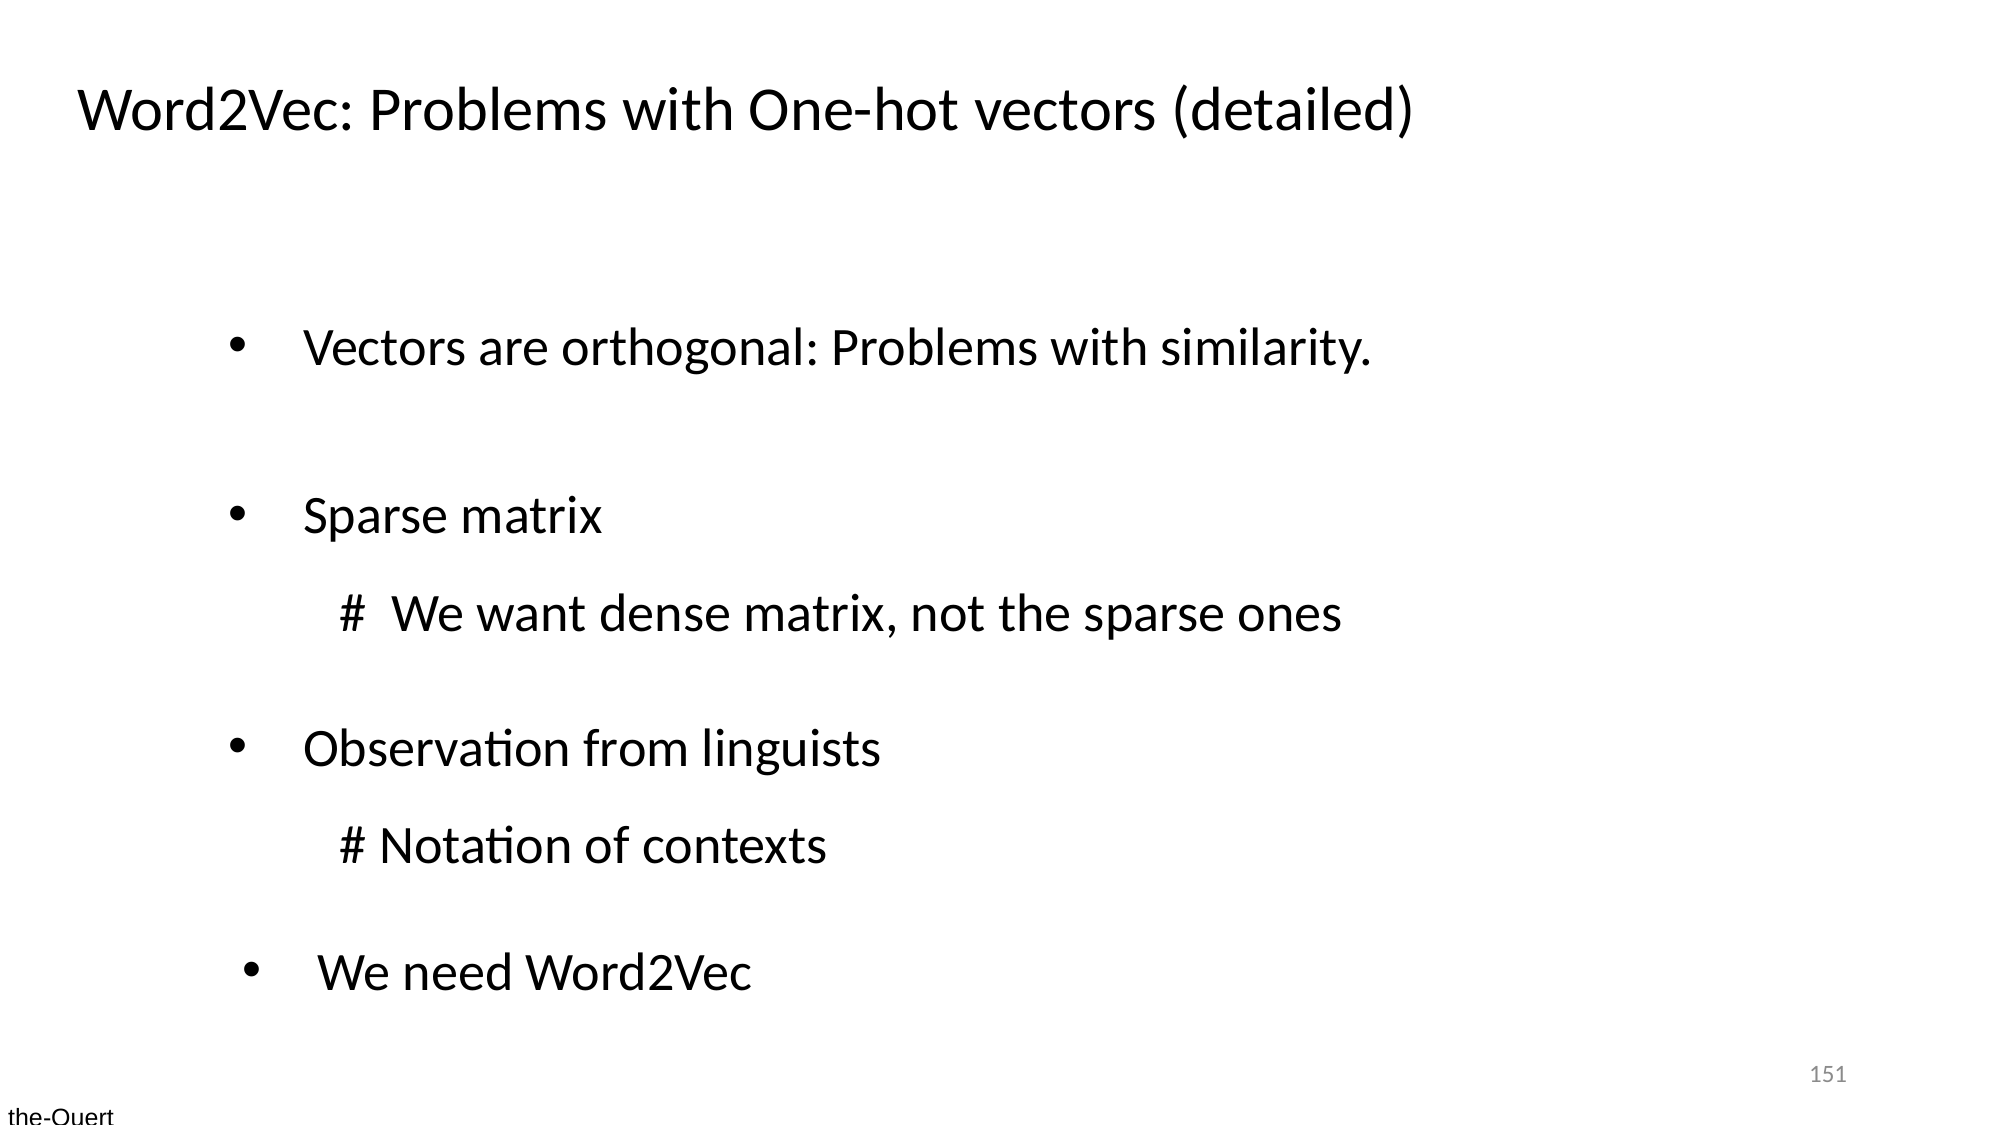

Word2Vec: Problems with One-hot vectors (detailed)

Vectors are orthogonal: Problems with similarity.
Sparse matrix
   #  We want dense matrix, not the sparse ones

Observation from linguists
   # Notation of contexts
We need Word2Vec
151
the-Quert